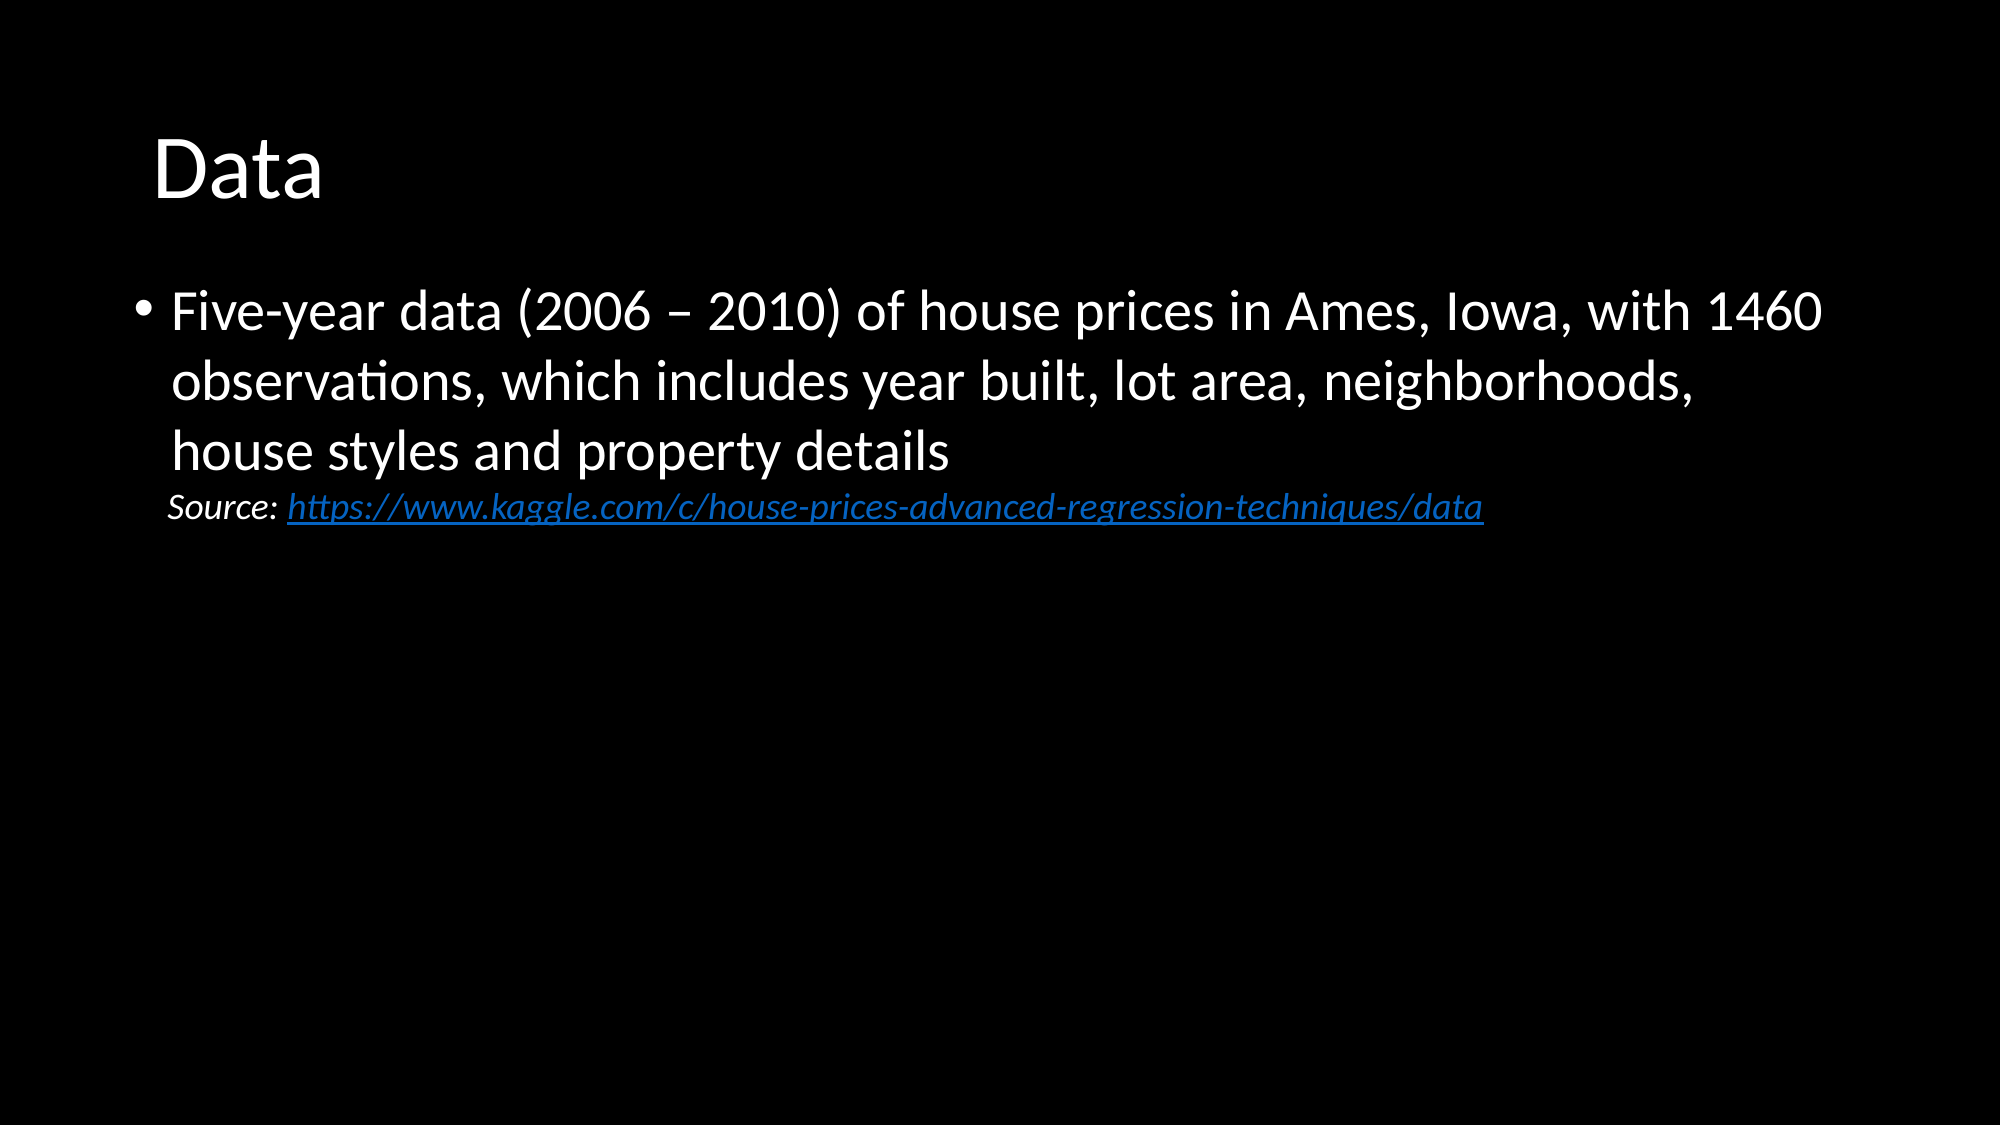

# Data
Five-year data (2006 – 2010) of house prices in Ames, Iowa, with 1460 observations, which includes year built, lot area, neighborhoods, house styles and property details
    Source: https://www.kaggle.com/c/house-prices-advanced-regression-techniques/data